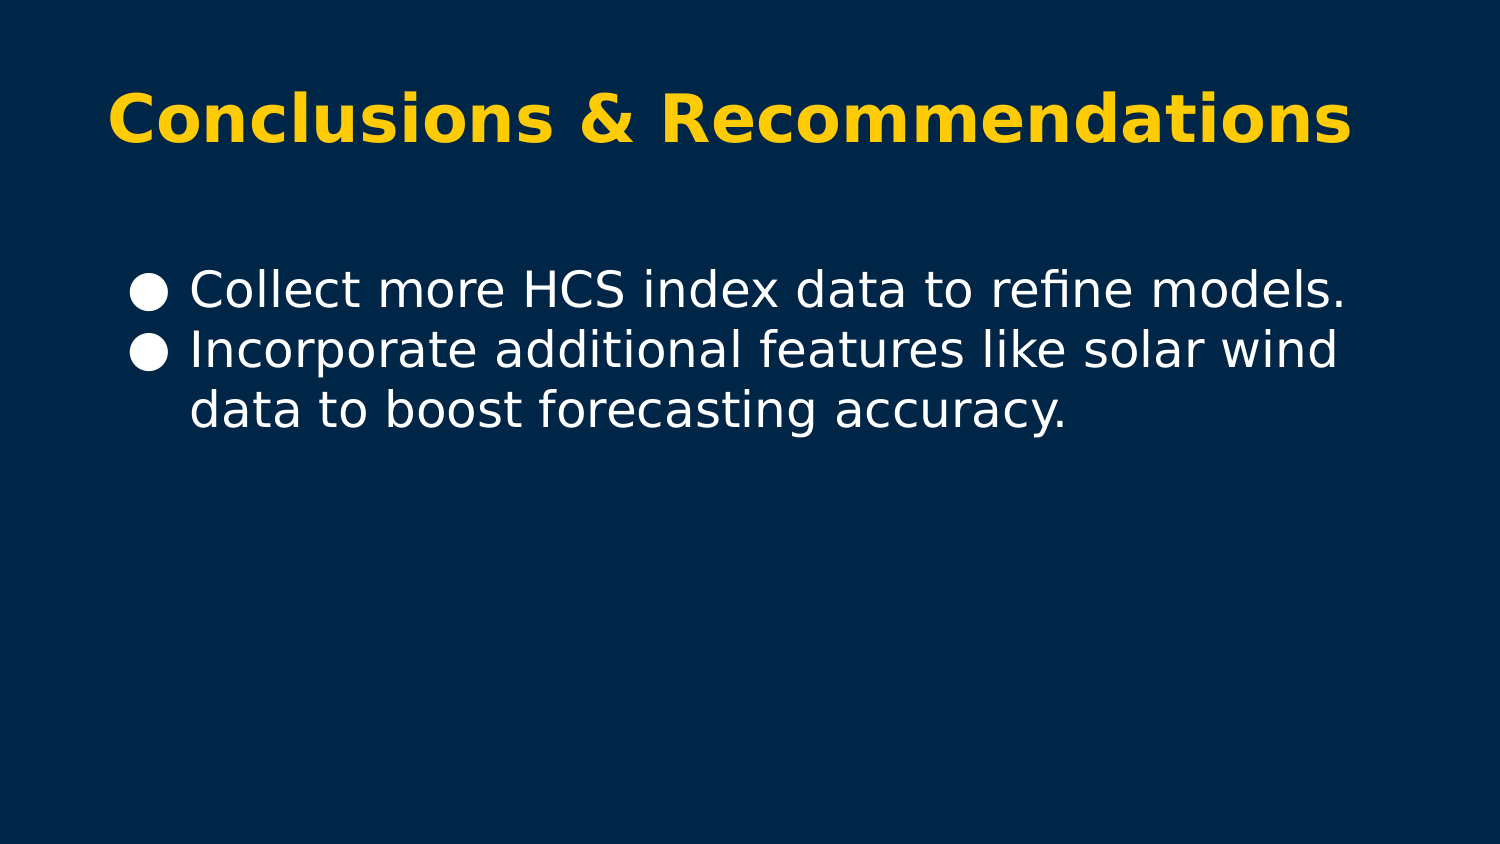

# Conclusions & Recommendations
Collect more HCS index data to refine models.
Incorporate additional features like solar wind data to boost forecasting accuracy.